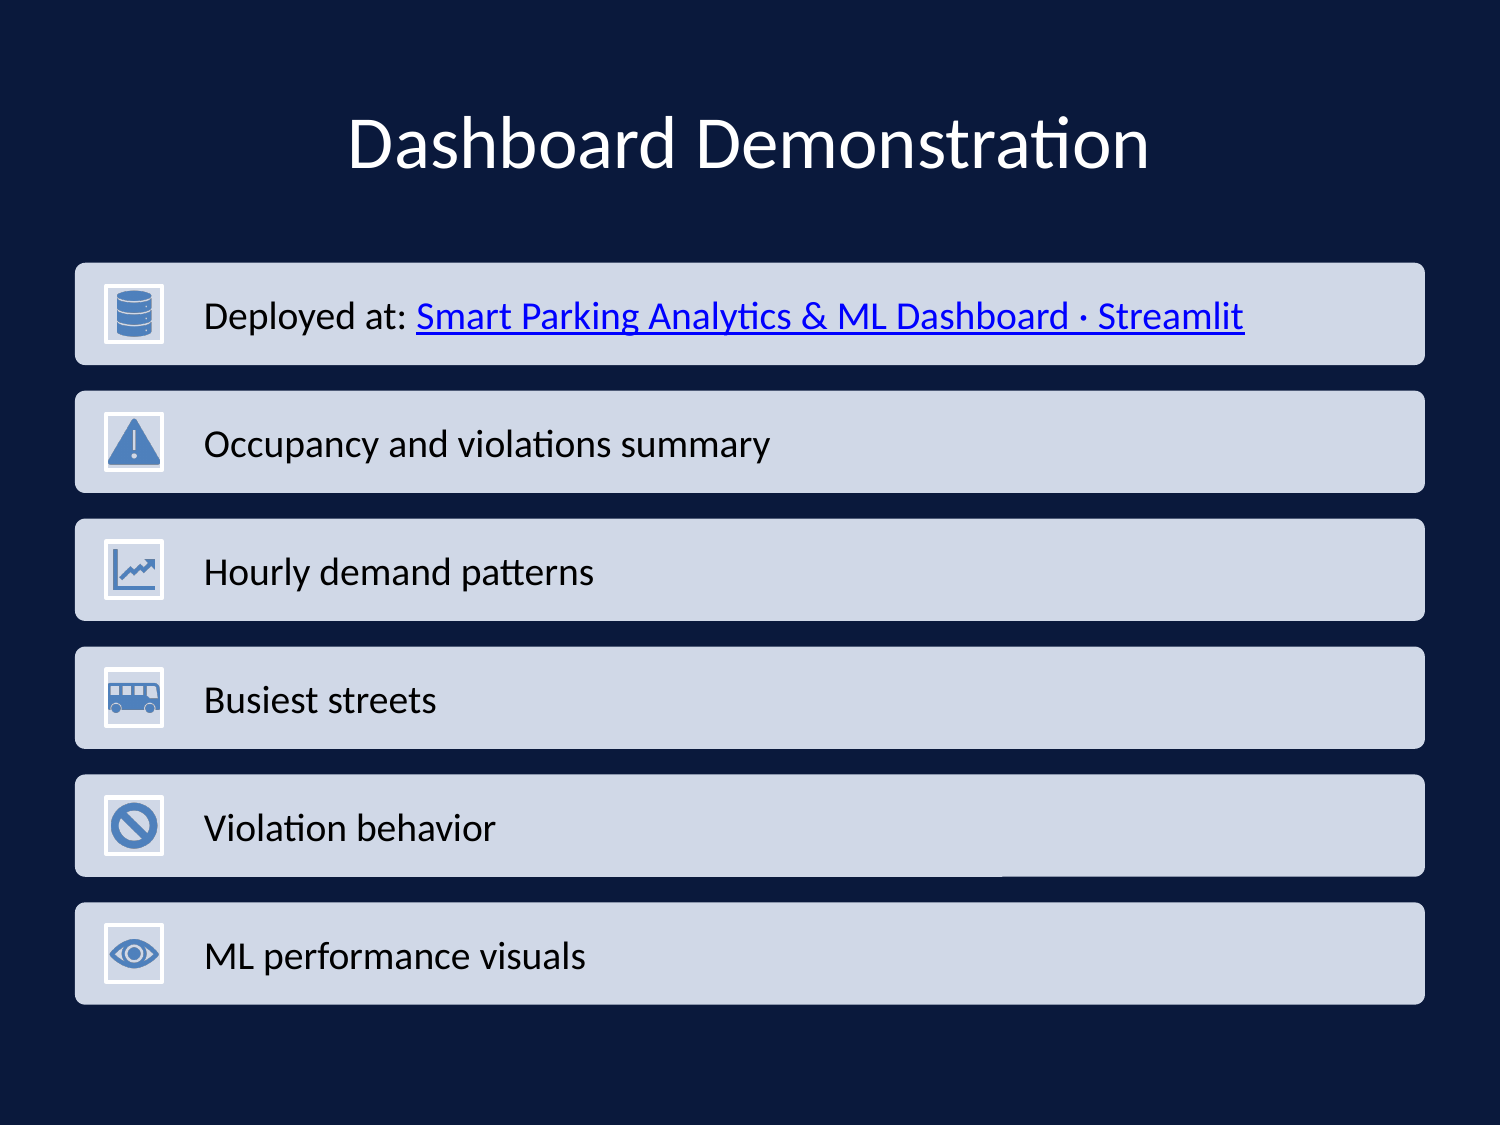

# Dashboard Demonstration
Deployed at: Smart Parking Analytics & ML Dashboard · Streamlit
Occupancy and violations summary
Hourly demand patterns
Busiest streets
Violation behavior
ML performance visuals